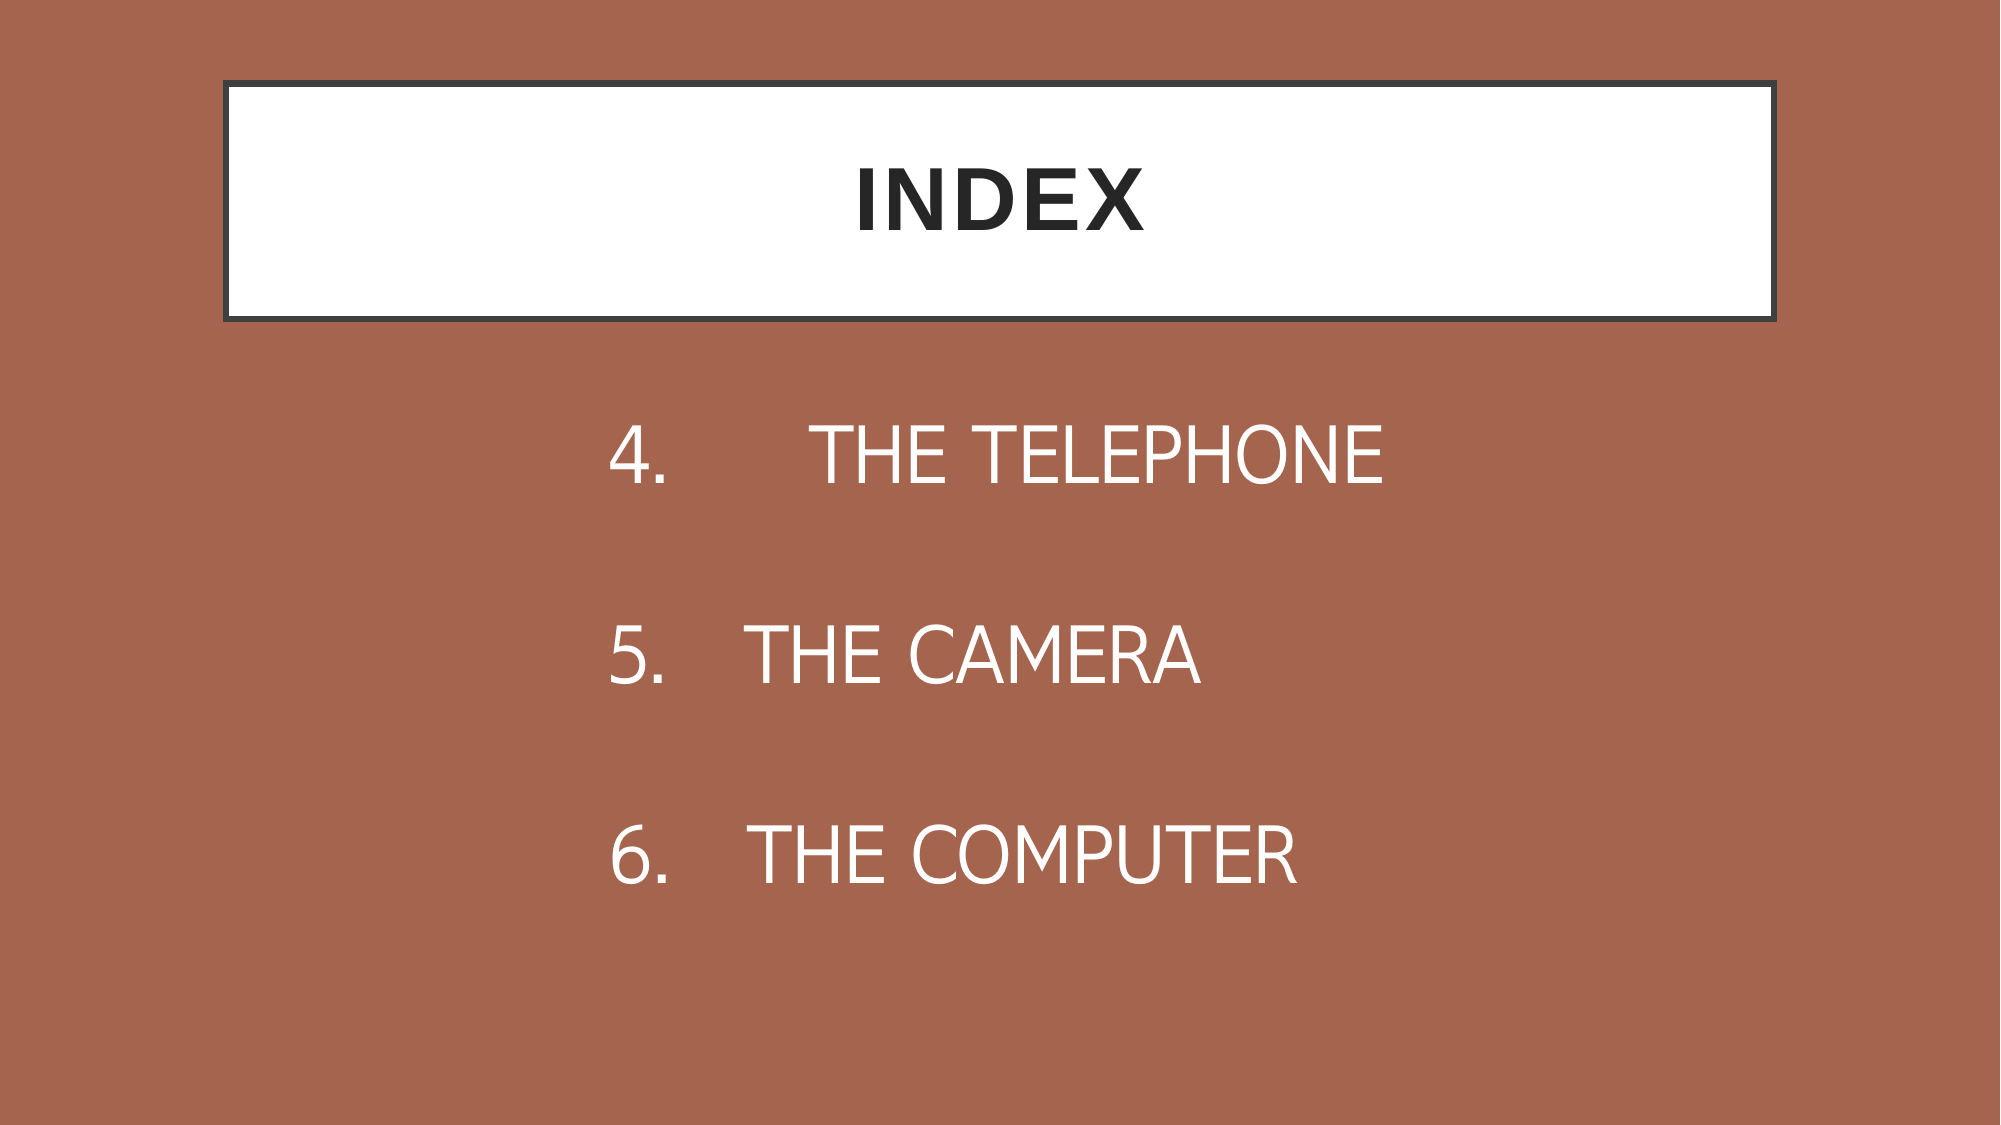

# INDEX
4. 	  THE TELEPHONE

5.   THE CAMERA

6.   THE COMPUTER